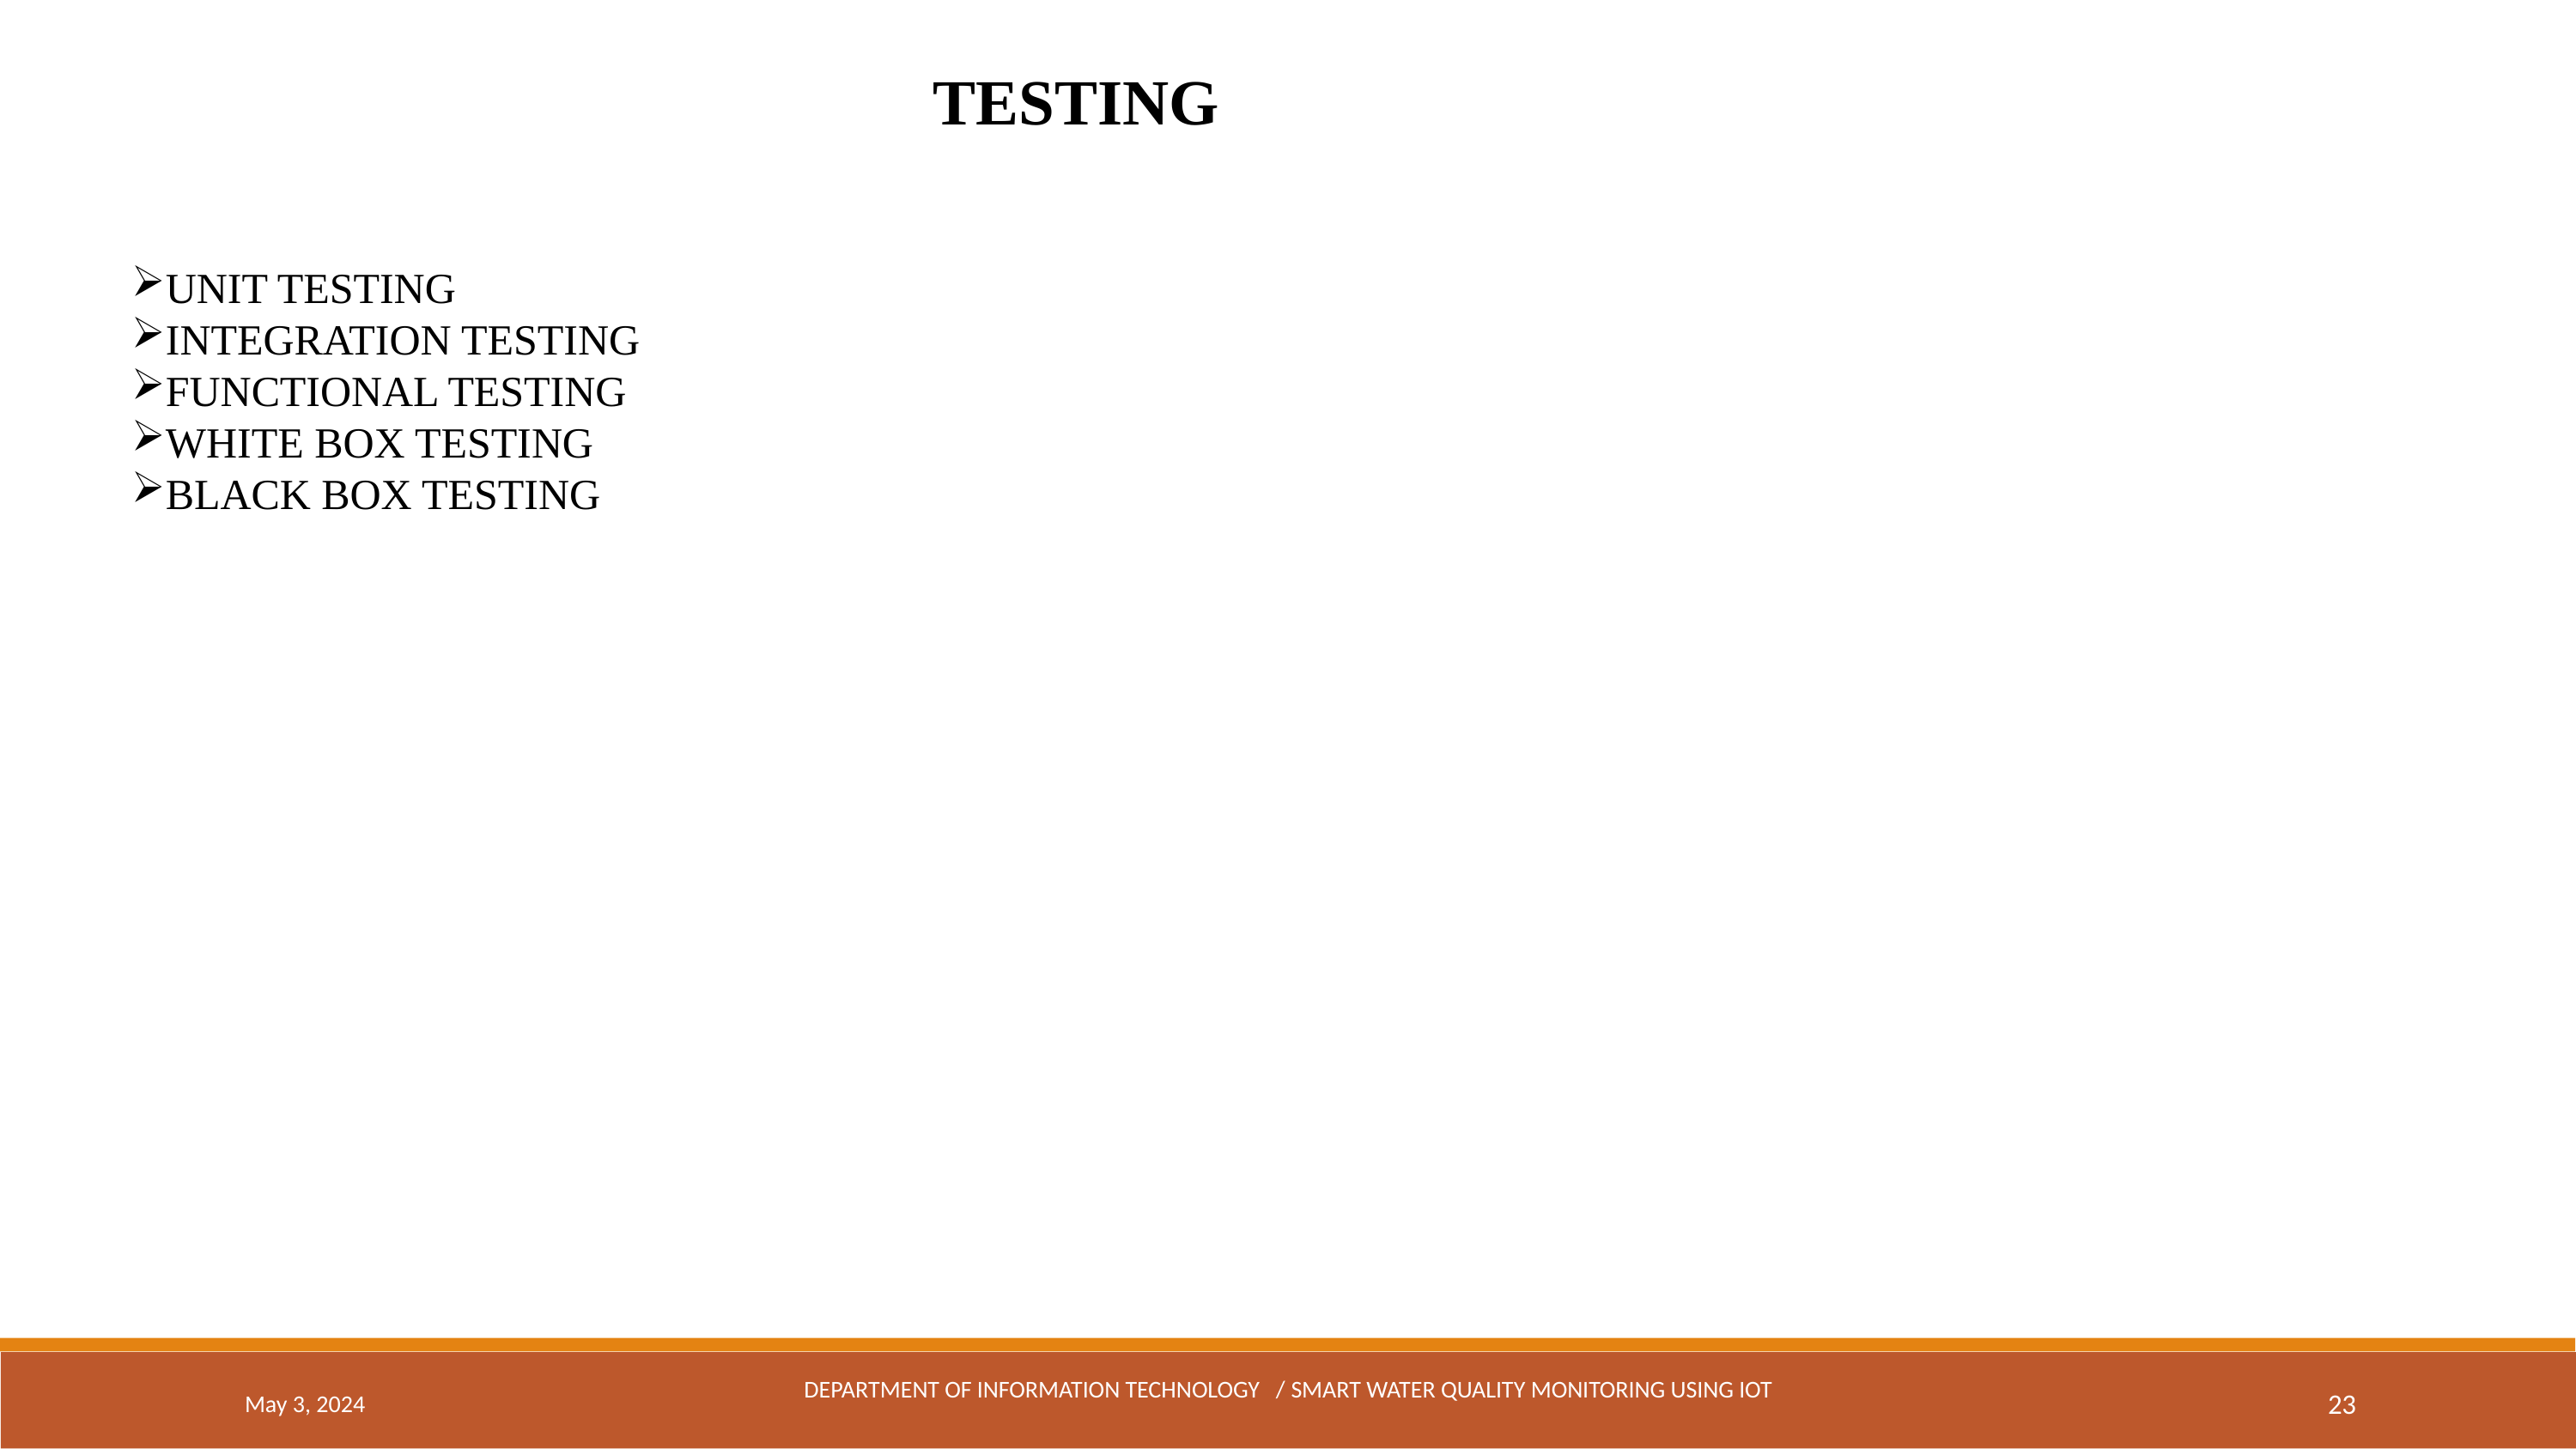

TESTING
UNIT TESTING
INTEGRATION TESTING
FUNCTIONAL TESTING
WHITE BOX TESTING
BLACK BOX TESTING
May 3, 2024
DEPARTMENT OF INFORMATION TECHNOLOGY   / Smart water quality monitoring USING IOT

23